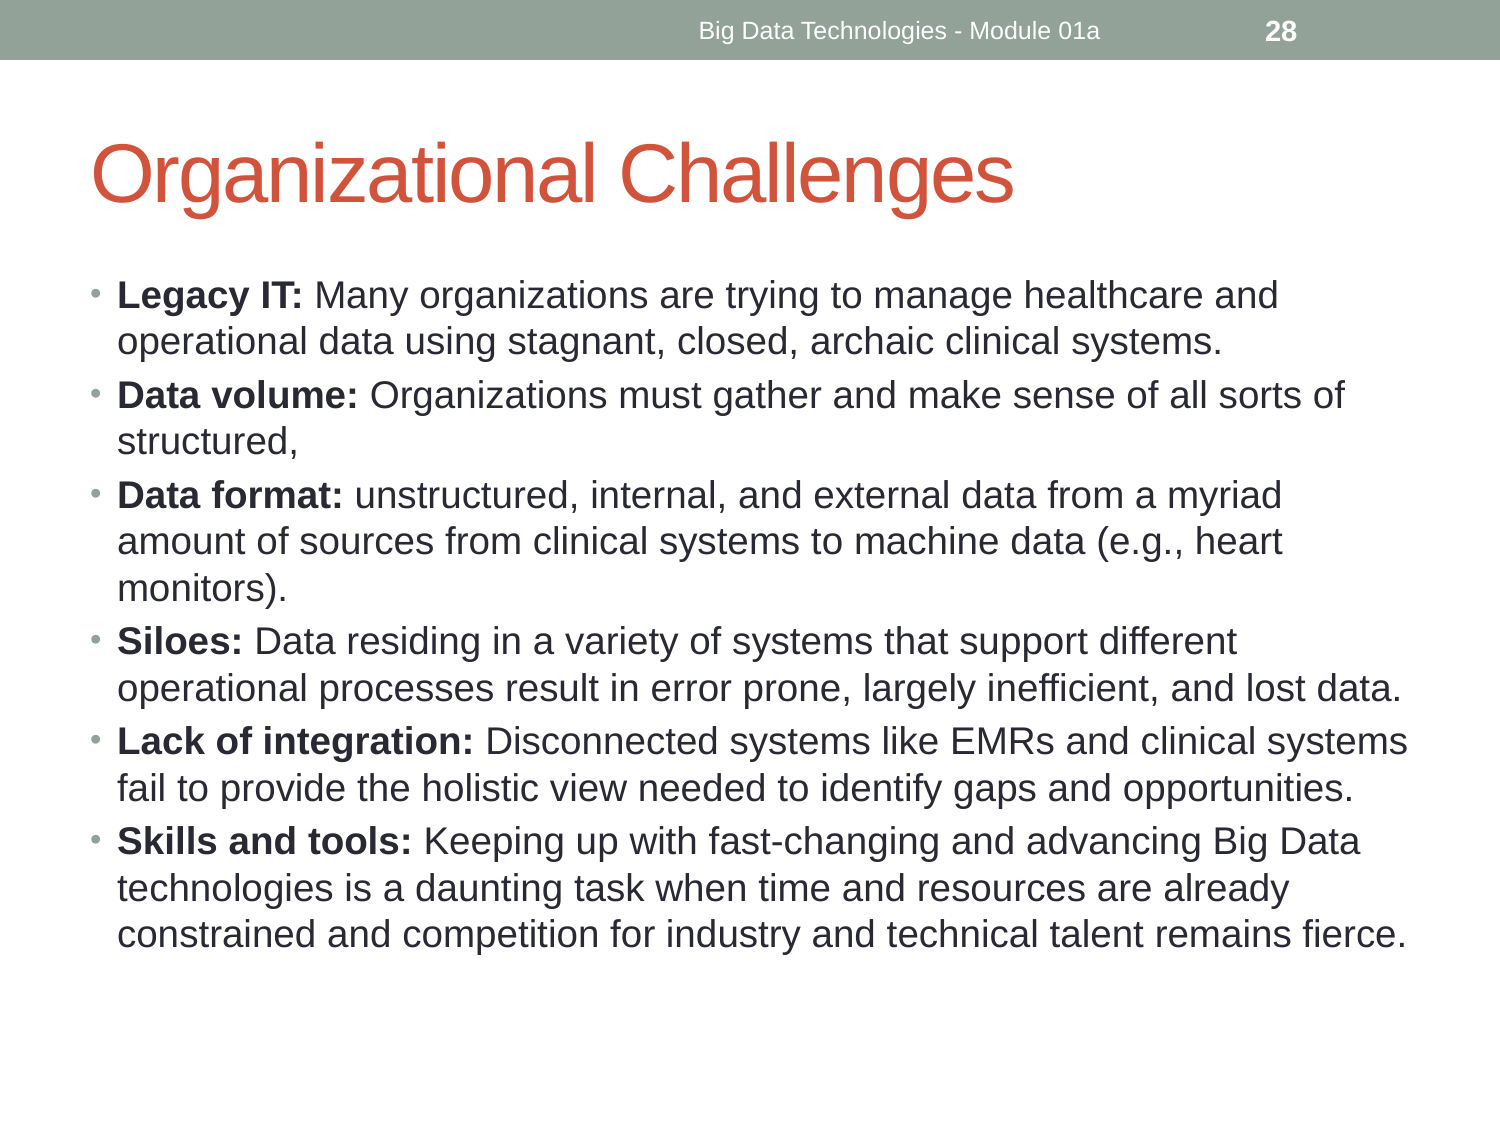

Big Data Technologies - Module 01a
28
# Organizational Challenges
Legacy IT: Many organizations are trying to manage healthcare and operational data using stagnant, closed, archaic clinical systems.
Data volume: Organizations must gather and make sense of all sorts of structured,
Data format: unstructured, internal, and external data from a myriad amount of sources from clinical systems to machine data (e.g., heart monitors).
Siloes: Data residing in a variety of systems that support different operational processes result in error prone, largely inefficient, and lost data.
Lack of integration: Disconnected systems like EMRs and clinical systems fail to provide the holistic view needed to identify gaps and opportunities.
Skills and tools: Keeping up with fast-changing and advancing Big Data technologies is a daunting task when time and resources are already constrained and competition for industry and technical talent remains fierce.